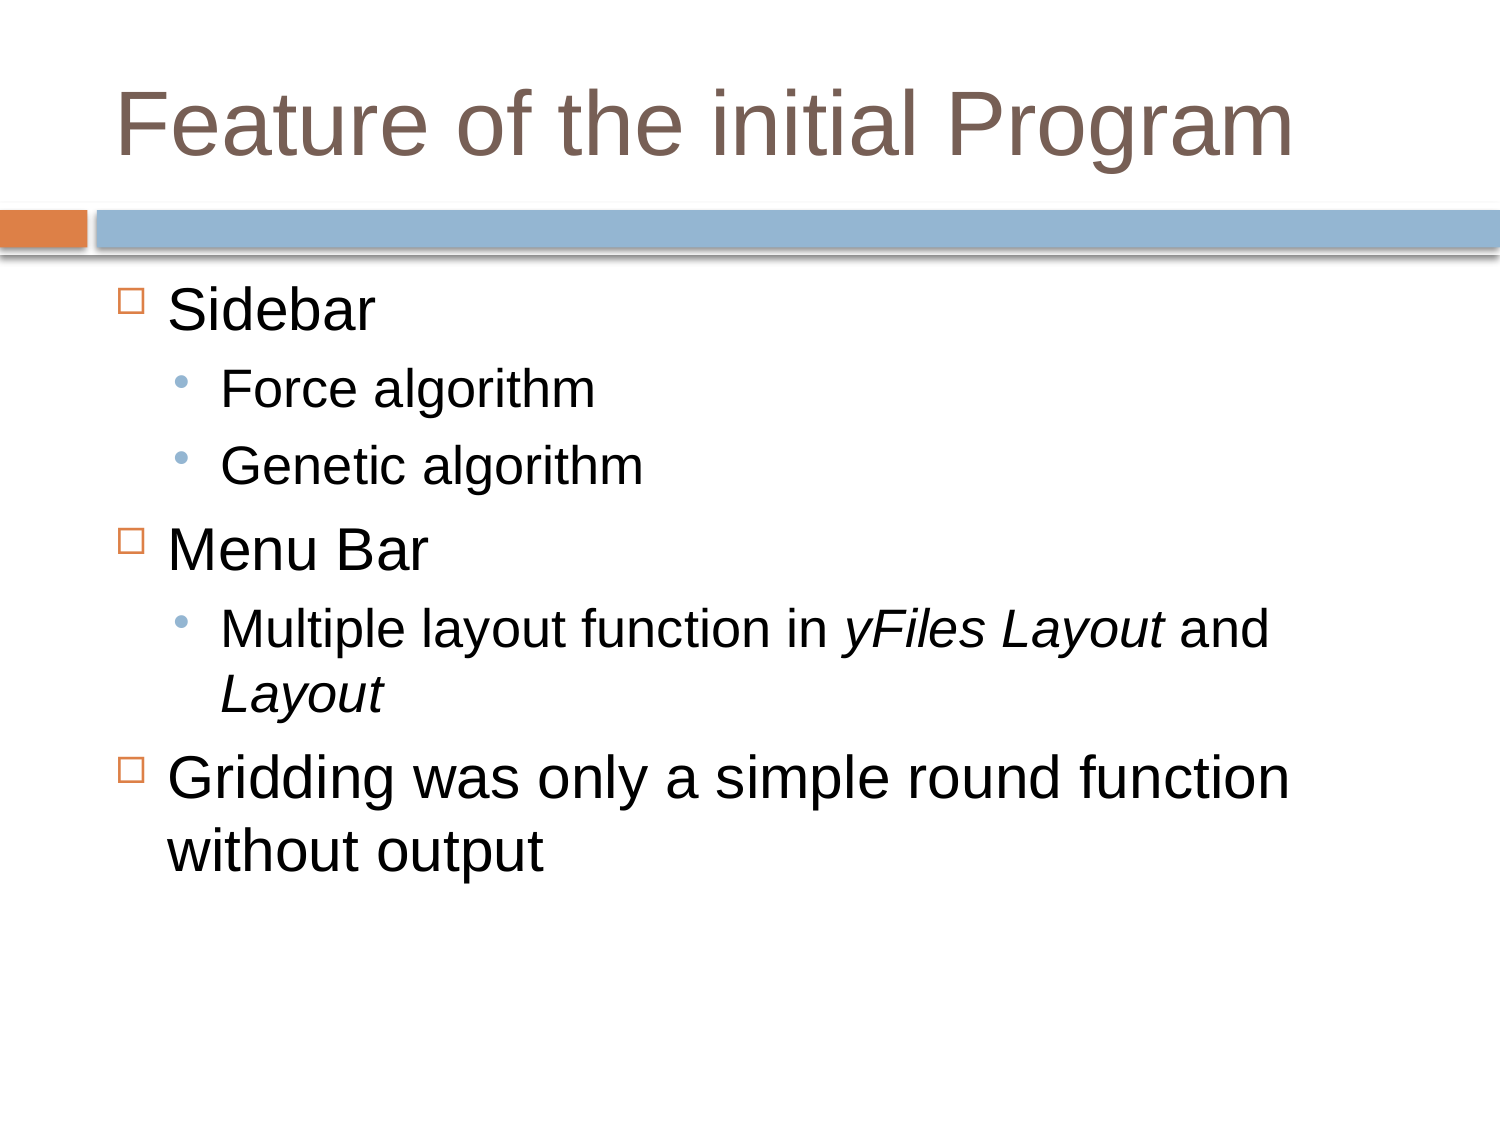

# Feature of the initial Program
Sidebar
Force algorithm
Genetic algorithm
Menu Bar
Multiple layout function in yFiles Layout and Layout
Gridding was only a simple round function without output